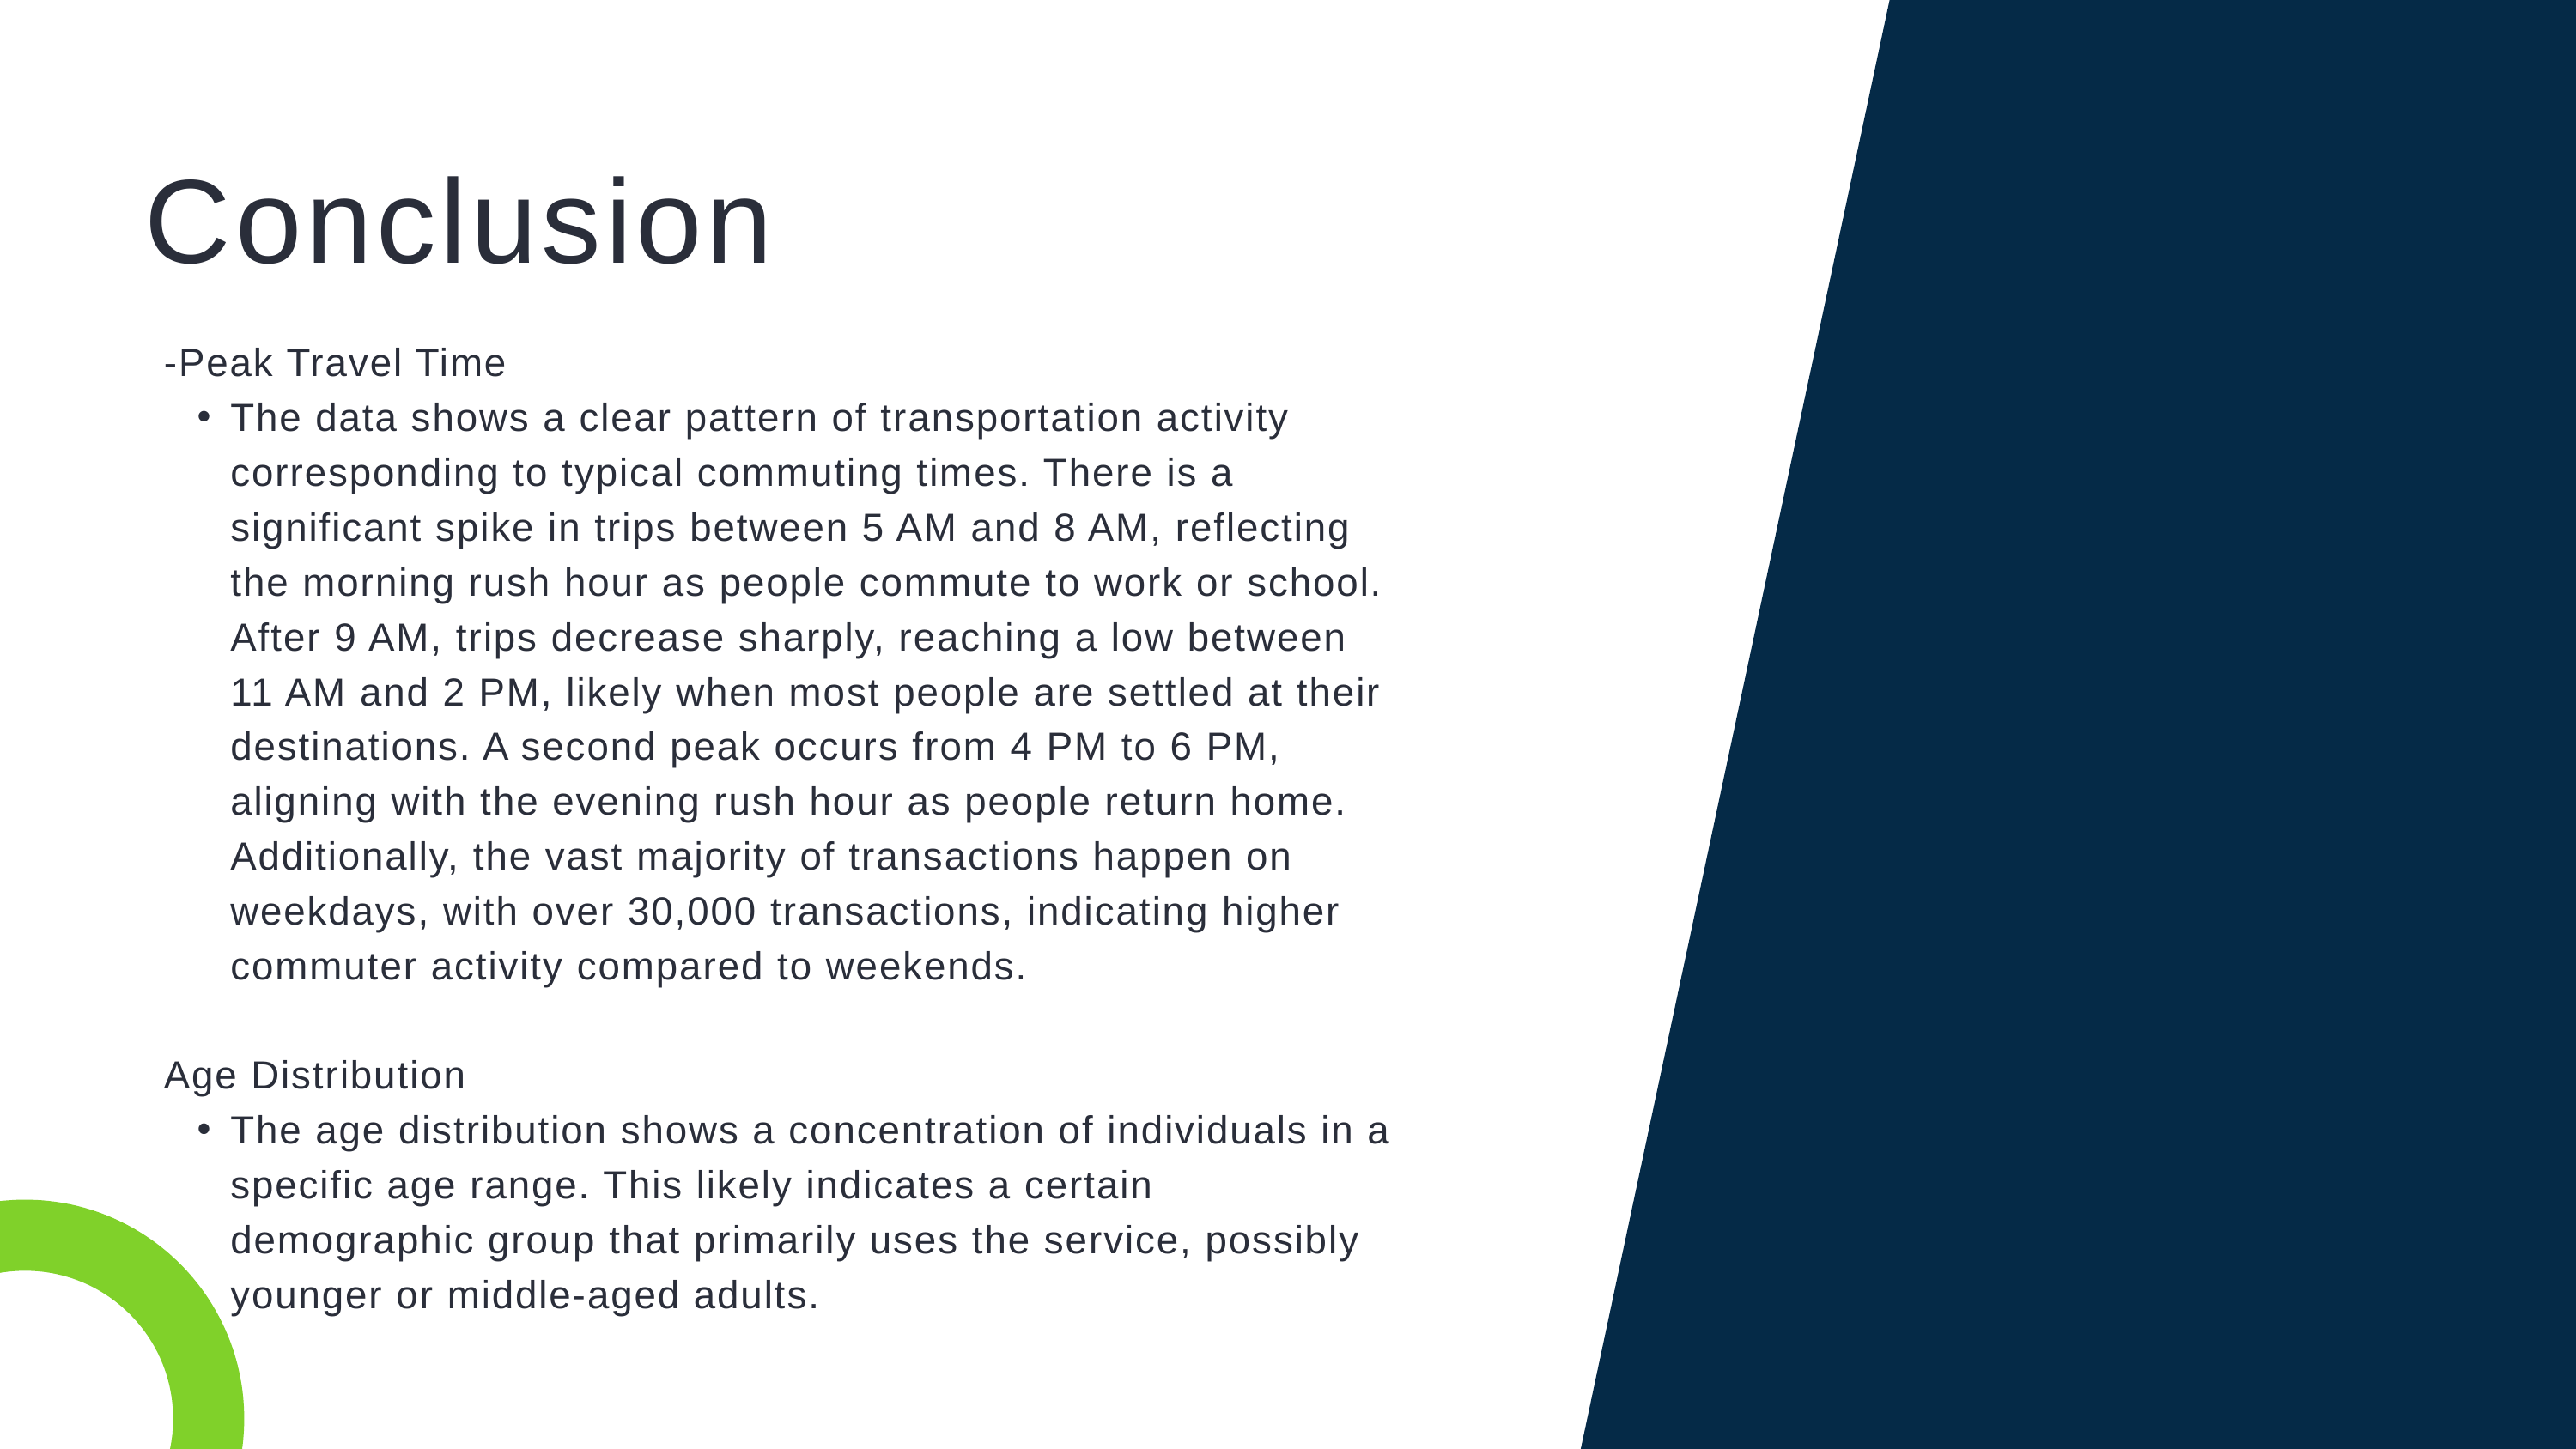

Conclusion
-Peak Travel Time
The data shows a clear pattern of transportation activity corresponding to typical commuting times. There is a significant spike in trips between 5 AM and 8 AM, reflecting the morning rush hour as people commute to work or school. After 9 AM, trips decrease sharply, reaching a low between 11 AM and 2 PM, likely when most people are settled at their destinations. A second peak occurs from 4 PM to 6 PM, aligning with the evening rush hour as people return home. Additionally, the vast majority of transactions happen on weekdays, with over 30,000 transactions, indicating higher commuter activity compared to weekends.

Age Distribution
The age distribution shows a concentration of individuals in a specific age range. This likely indicates a certain demographic group that primarily uses the service, possibly younger or middle-aged adults.